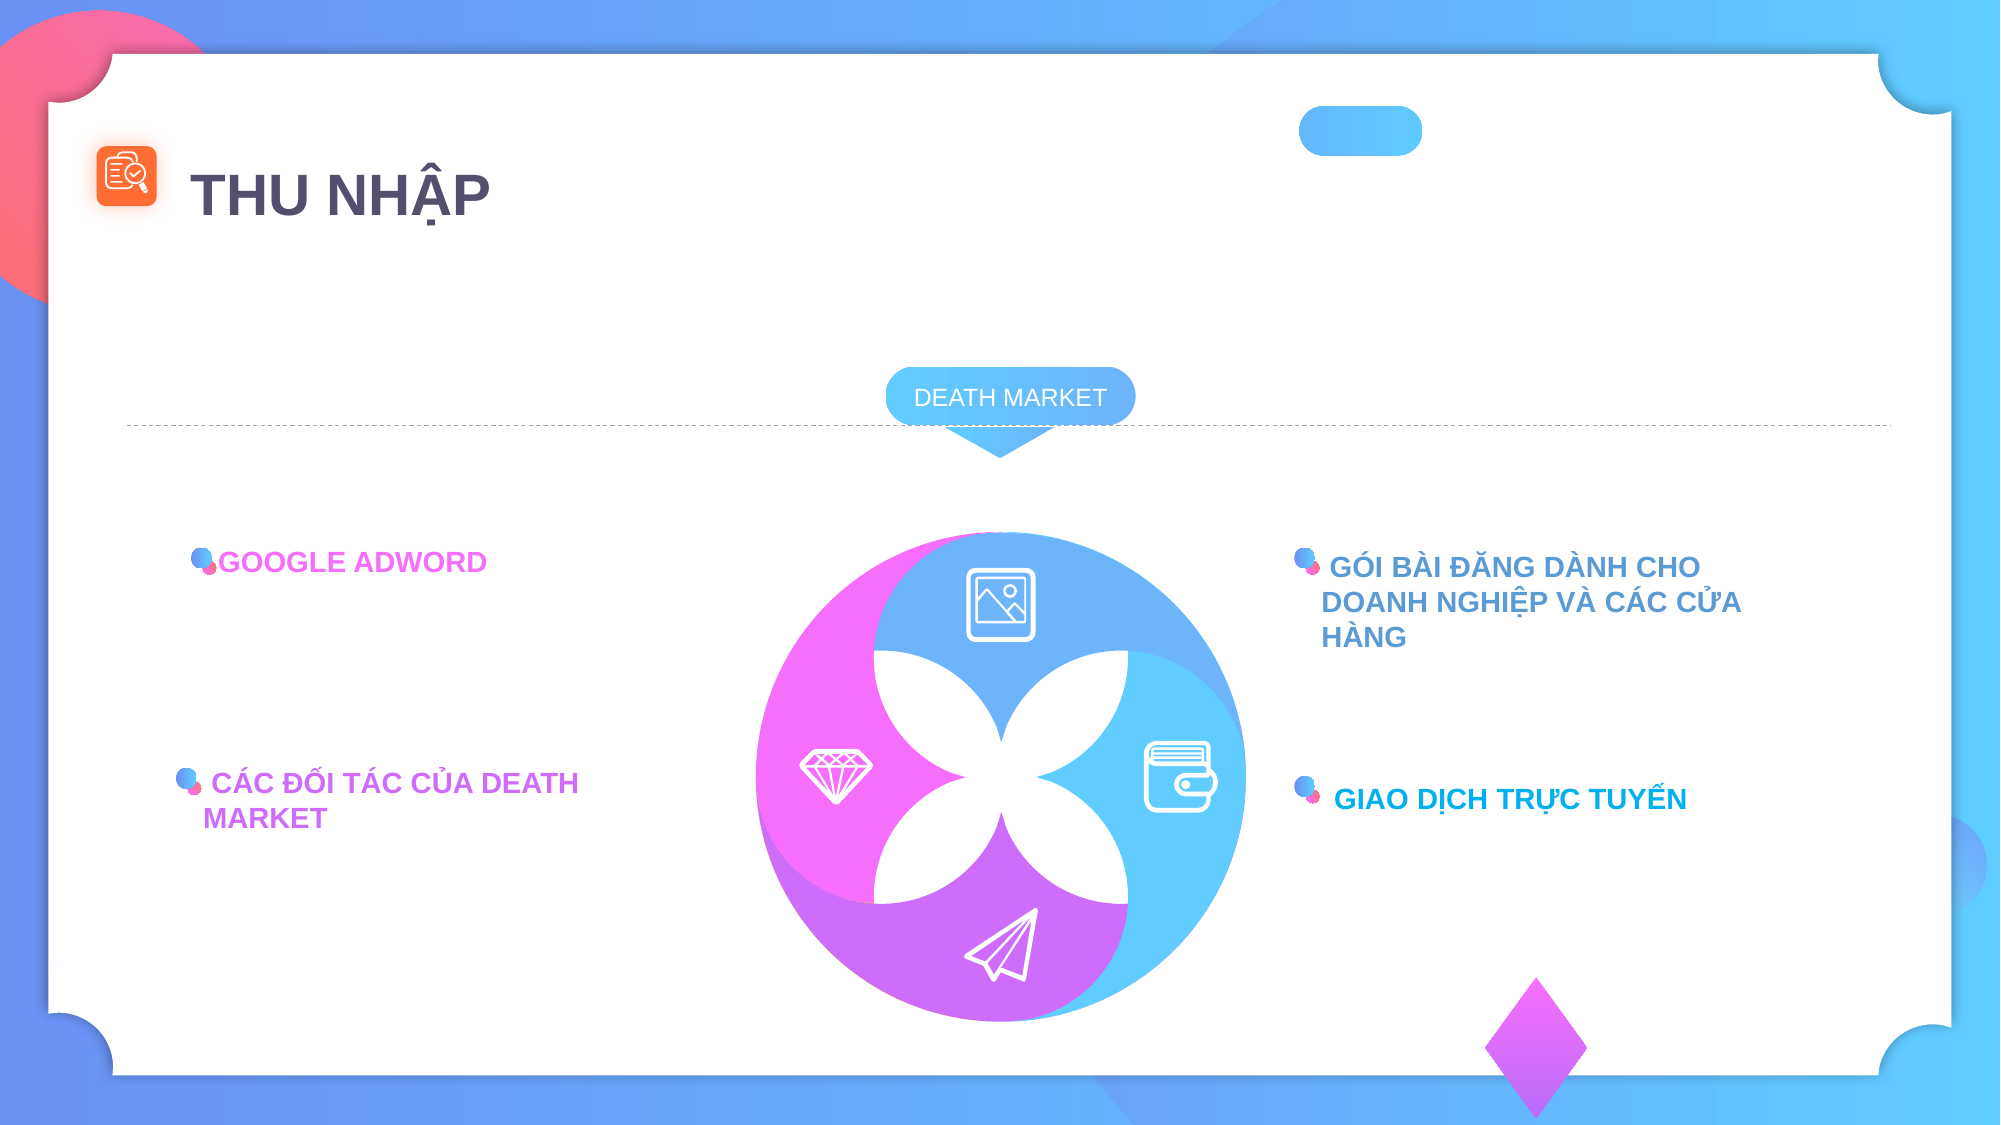

THU NHẬP

DEATH MARKET

GOOGLE ADWORD
 GÓI BÀI ĐĂNG DÀNH CHO DOANH NGHIỆP VÀ CÁC CỬA HÀNG

 CÁC ĐỐI TÁC CỦA DEATH MARKET

GIAO DỊCH TRỰC TUYẾN